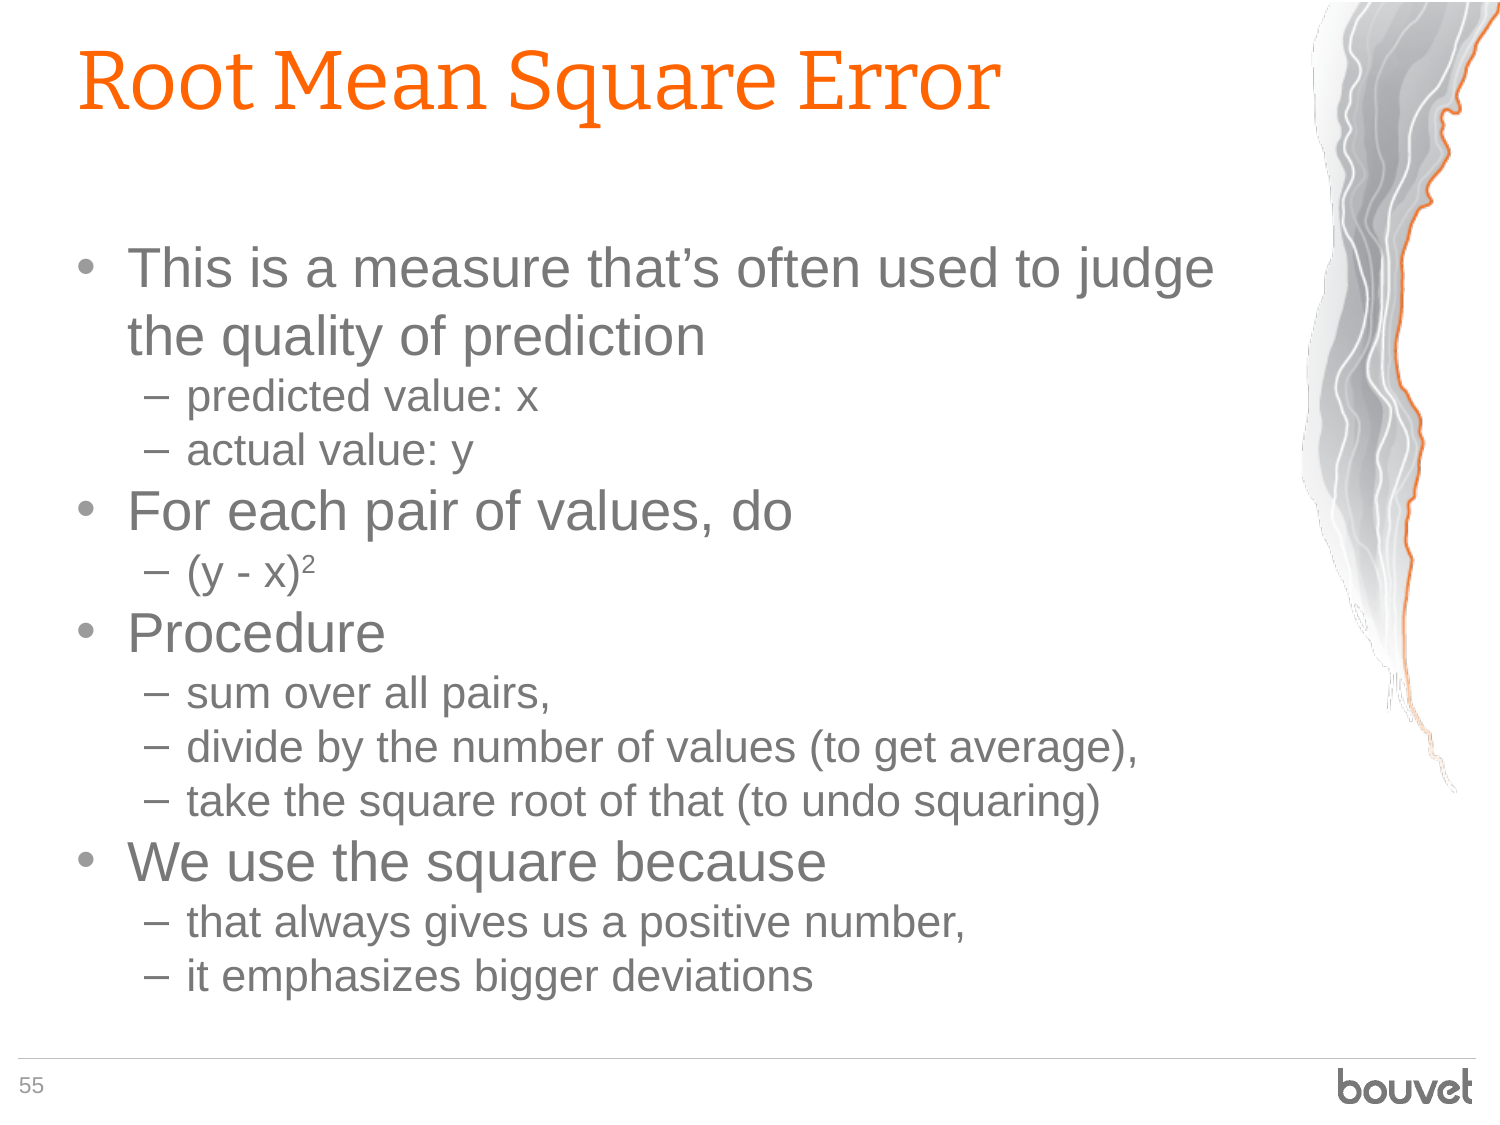

# Root Mean Square Error
This is a measure that’s often used to judge the quality of prediction
predicted value: x
actual value: y
For each pair of values, do
(y - x)2
Procedure
sum over all pairs,
divide by the number of values (to get average),
take the square root of that (to undo squaring)
We use the square because
that always gives us a positive number,
it emphasizes bigger deviations
55